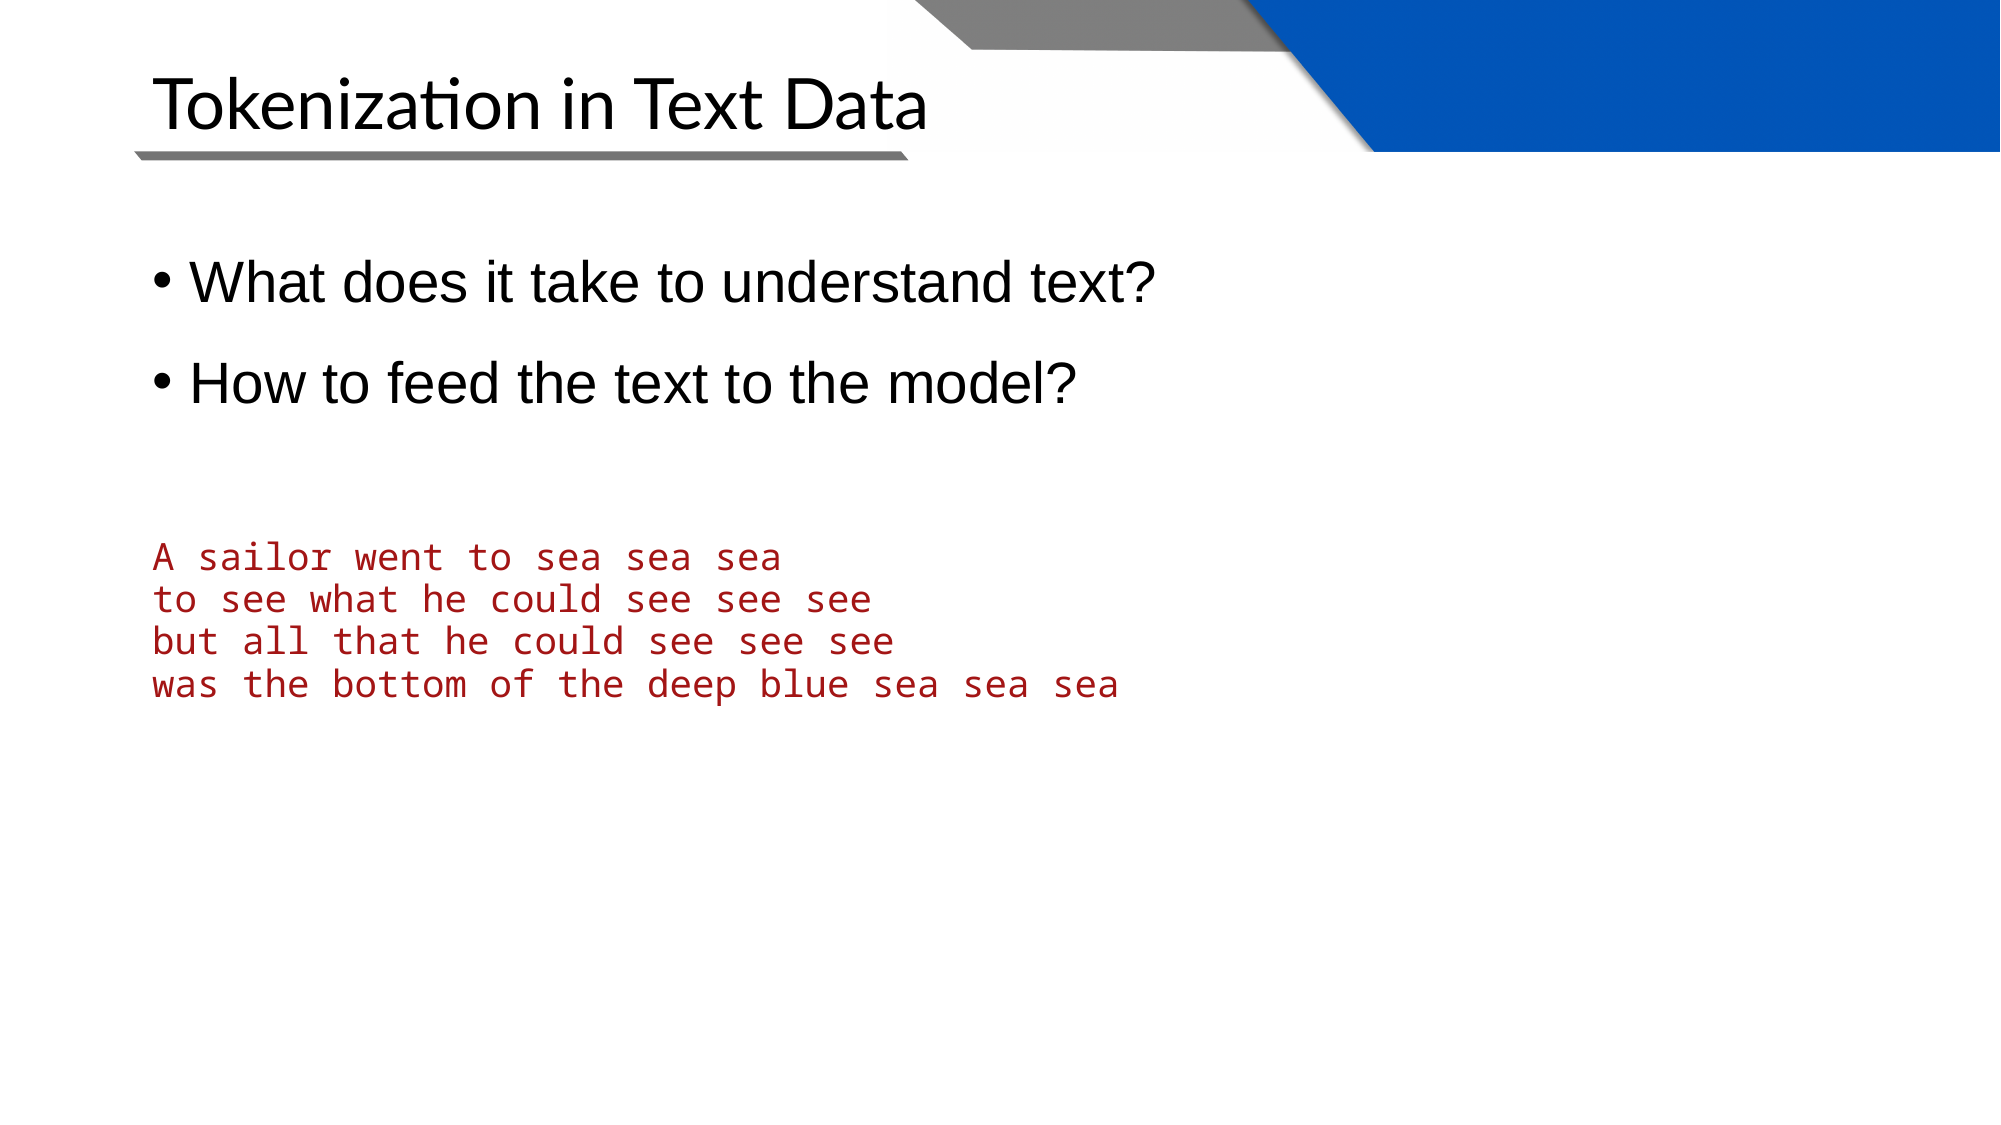

# Tokenization in Text Data
What does it take to understand text?
How to feed the text to the model?
A sailor went to sea sea sea
to see what he could see see see
but all that he could see see see
was the bottom of the deep blue sea sea sea